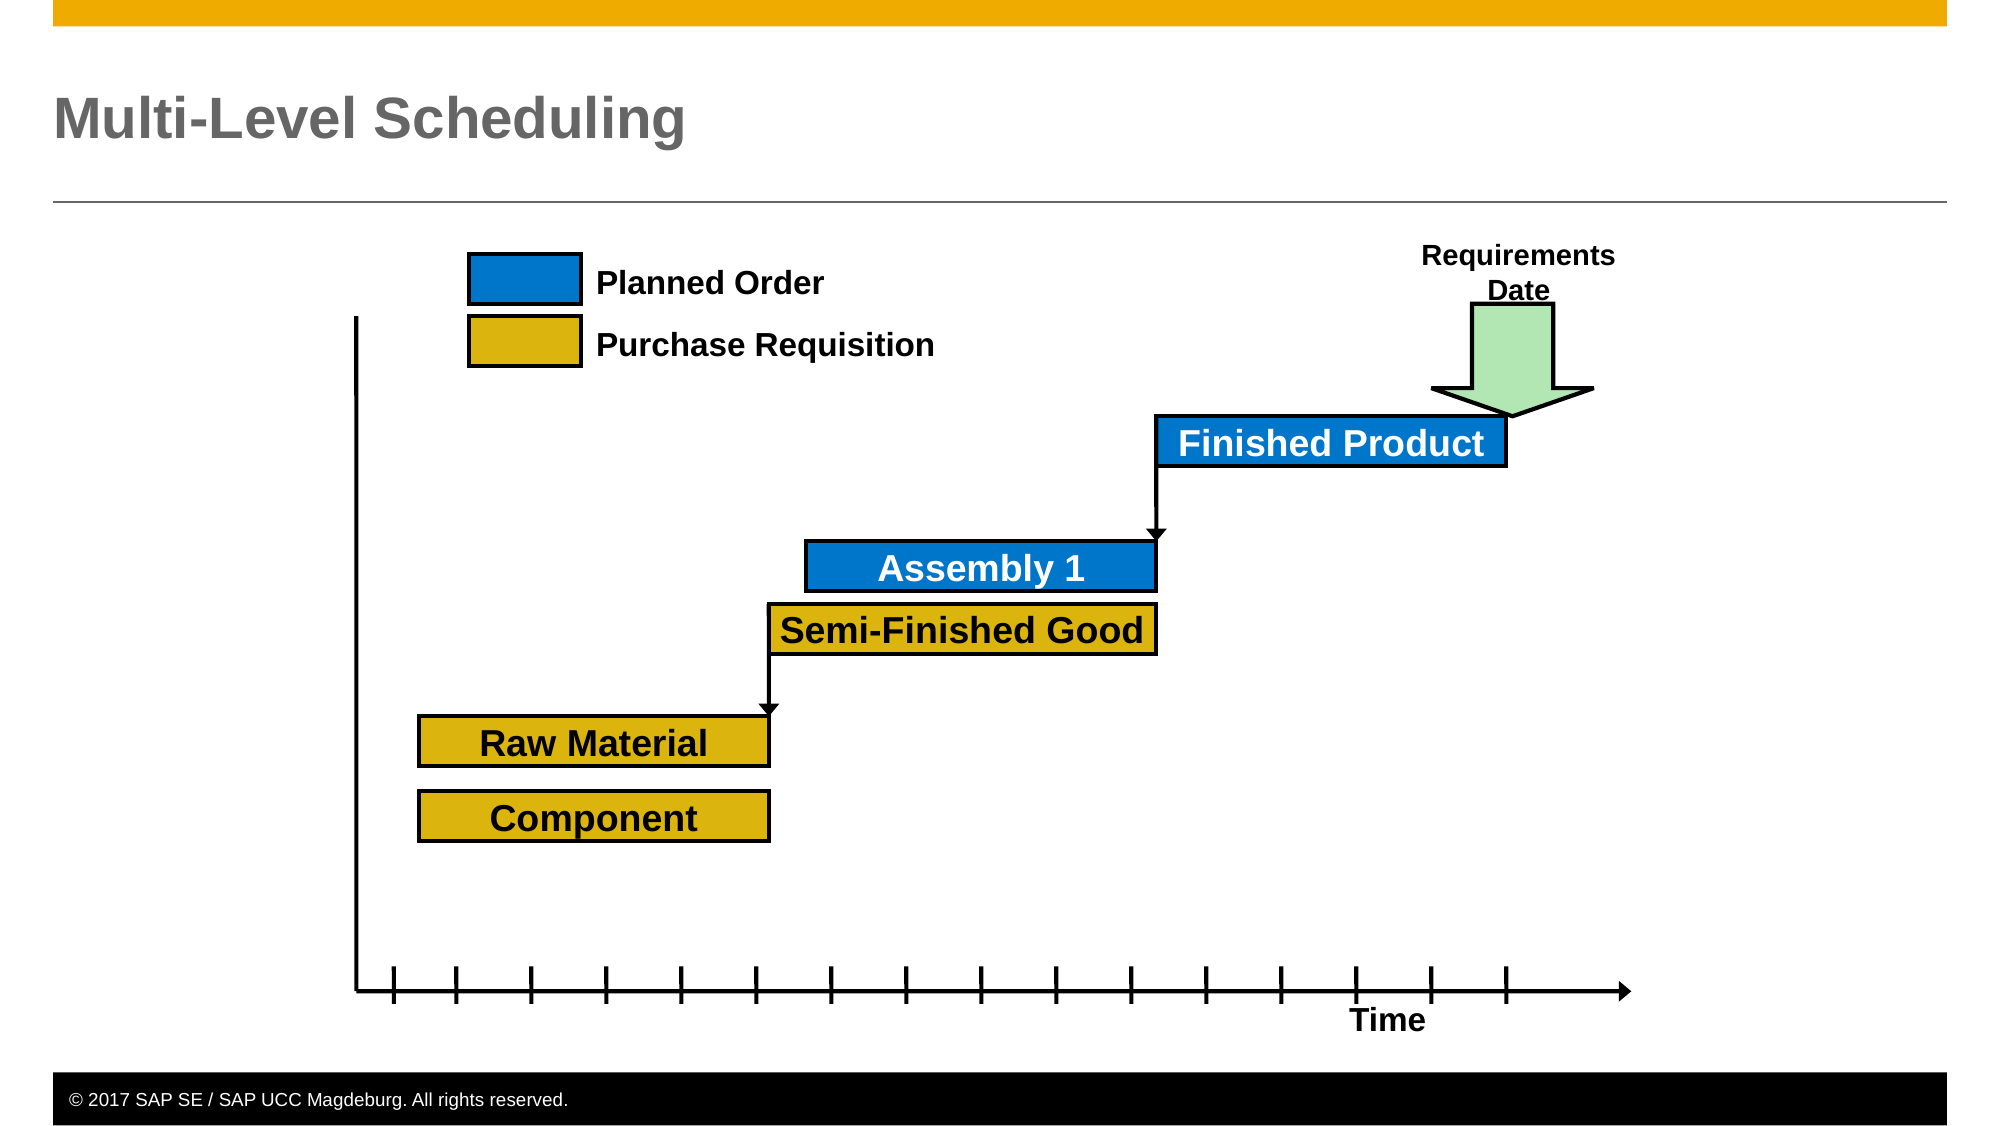

# Multi-Level Scheduling
Requirements
Date

Planned Order

Purchase Requisition
Finished Product

Assembly 1
Semi-Finished Good

Raw Material
Component

Time